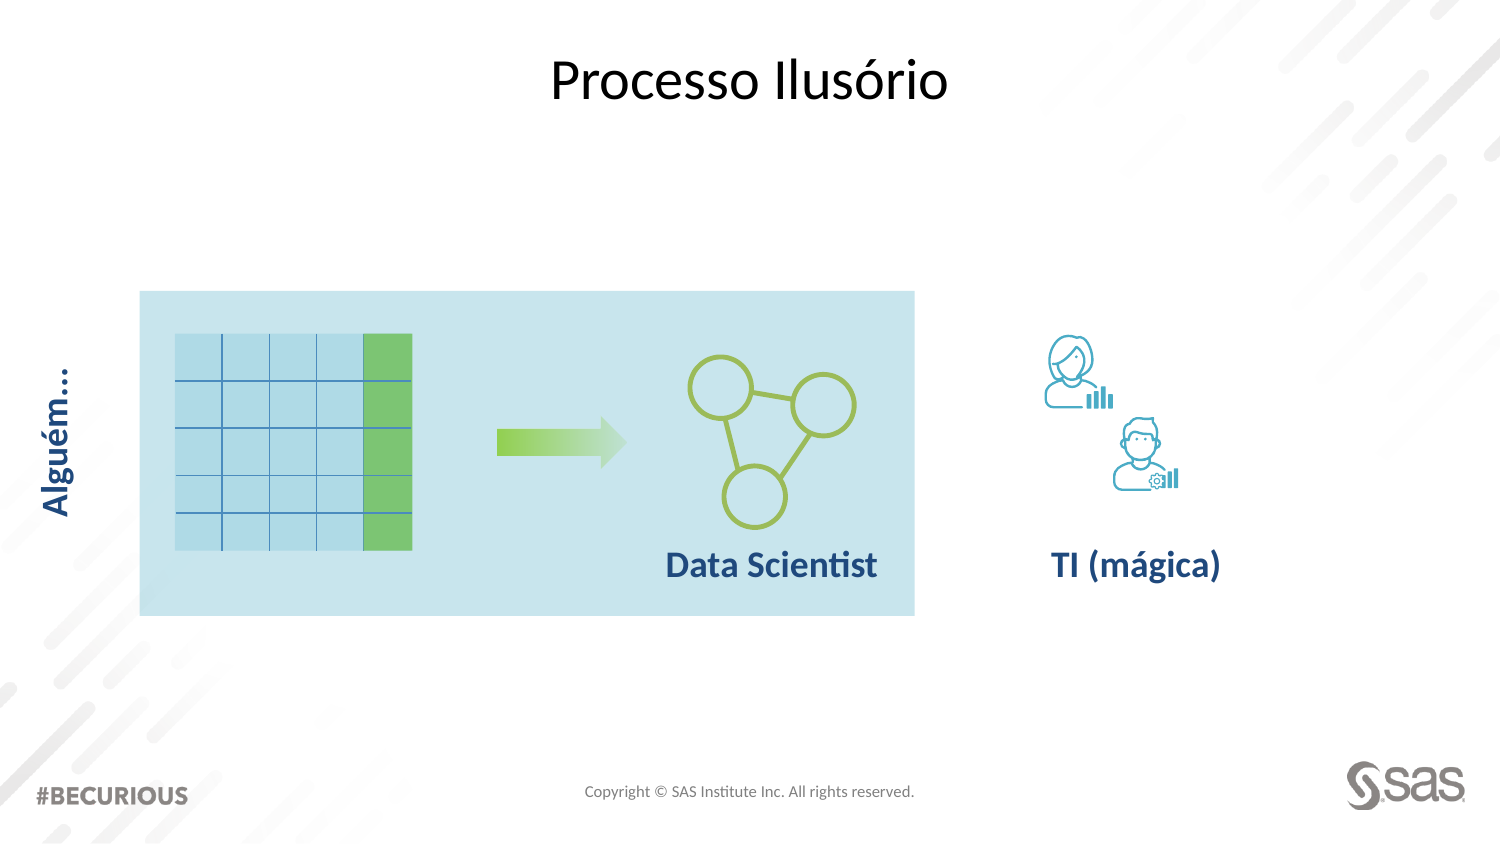

# Processo Ilusório

TI (mágica)

Data Scientist
Alguém...